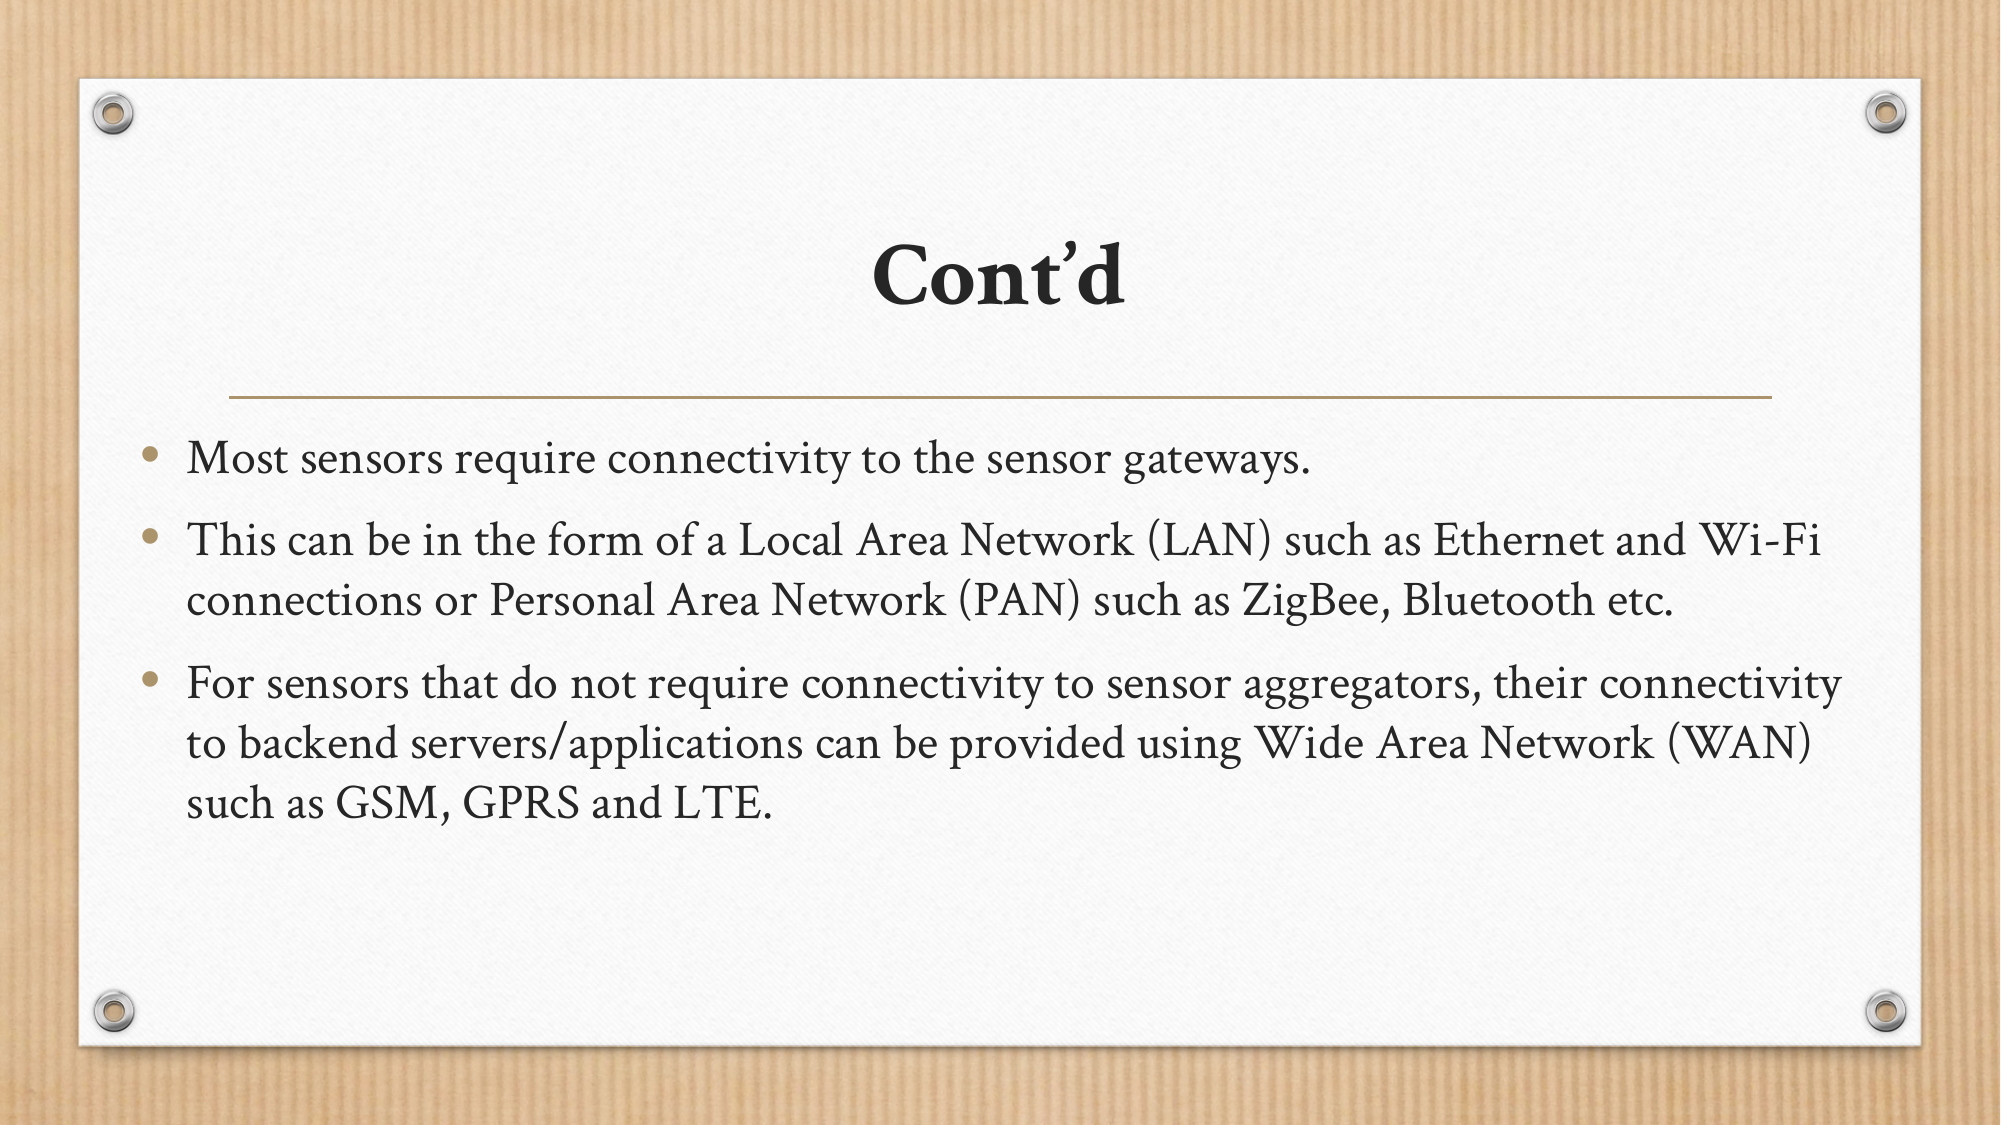

# Cont’d
Most sensors require connectivity to the sensor gateways.
This can be in the form of a Local Area Network (LAN) such as Ethernet and Wi-Fi connections or Personal Area Network (PAN) such as ZigBee, Bluetooth etc.
For sensors that do not require connectivity to sensor aggregators, their connectivity to backend servers/applications can be provided using Wide Area Network (WAN) such as GSM, GPRS and LTE.